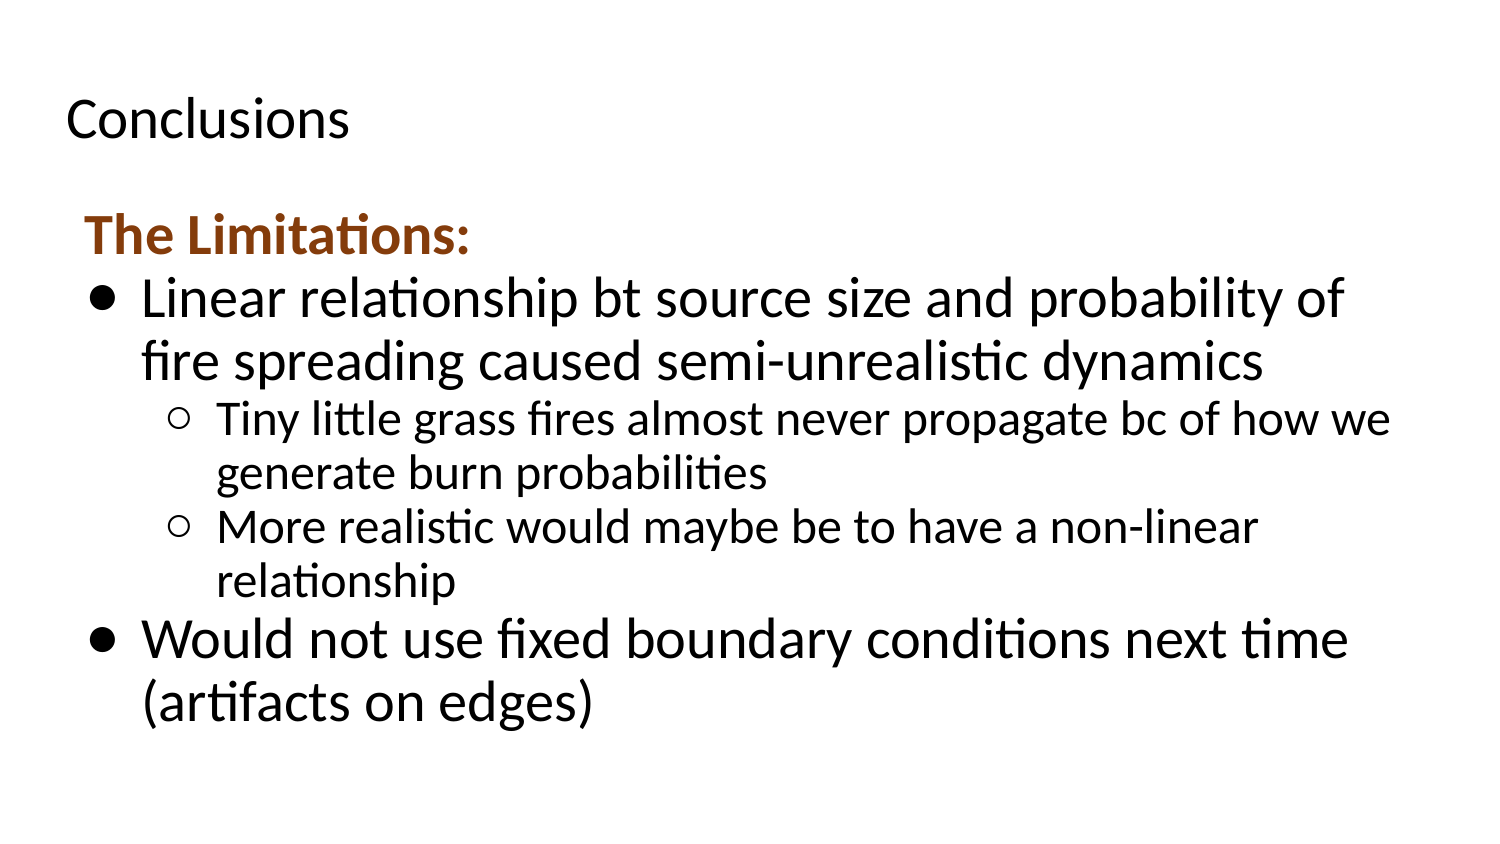

# Conclusions
The Limitations:
Linear relationship bt source size and probability of fire spreading caused semi-unrealistic dynamics
Tiny little grass fires almost never propagate bc of how we generate burn probabilities
More realistic would maybe be to have a non-linear relationship
Would not use fixed boundary conditions next time (artifacts on edges)